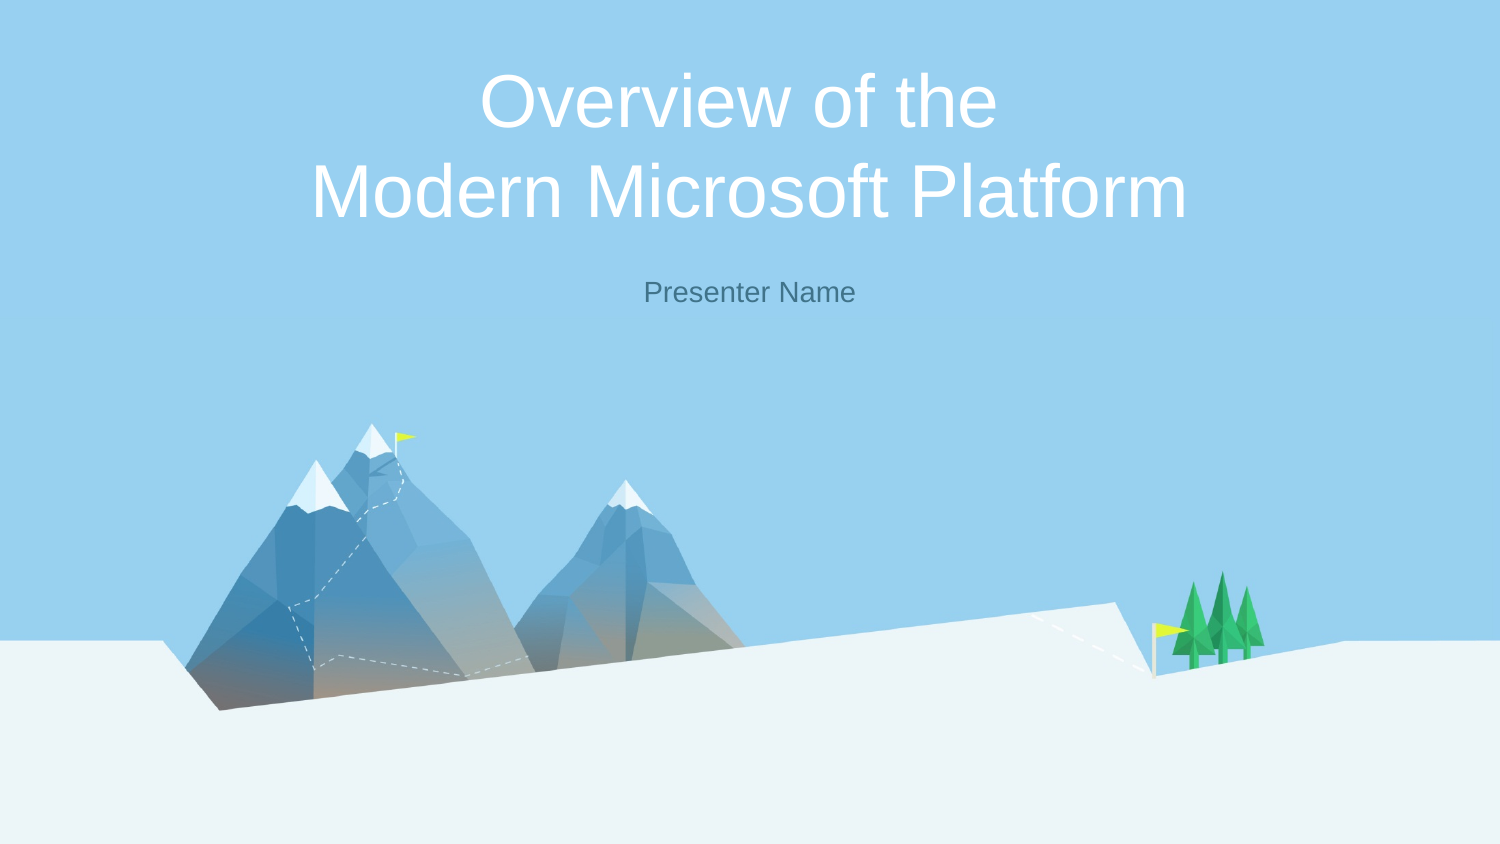

# Overview of the Modern Microsoft Platform
Presenter Name